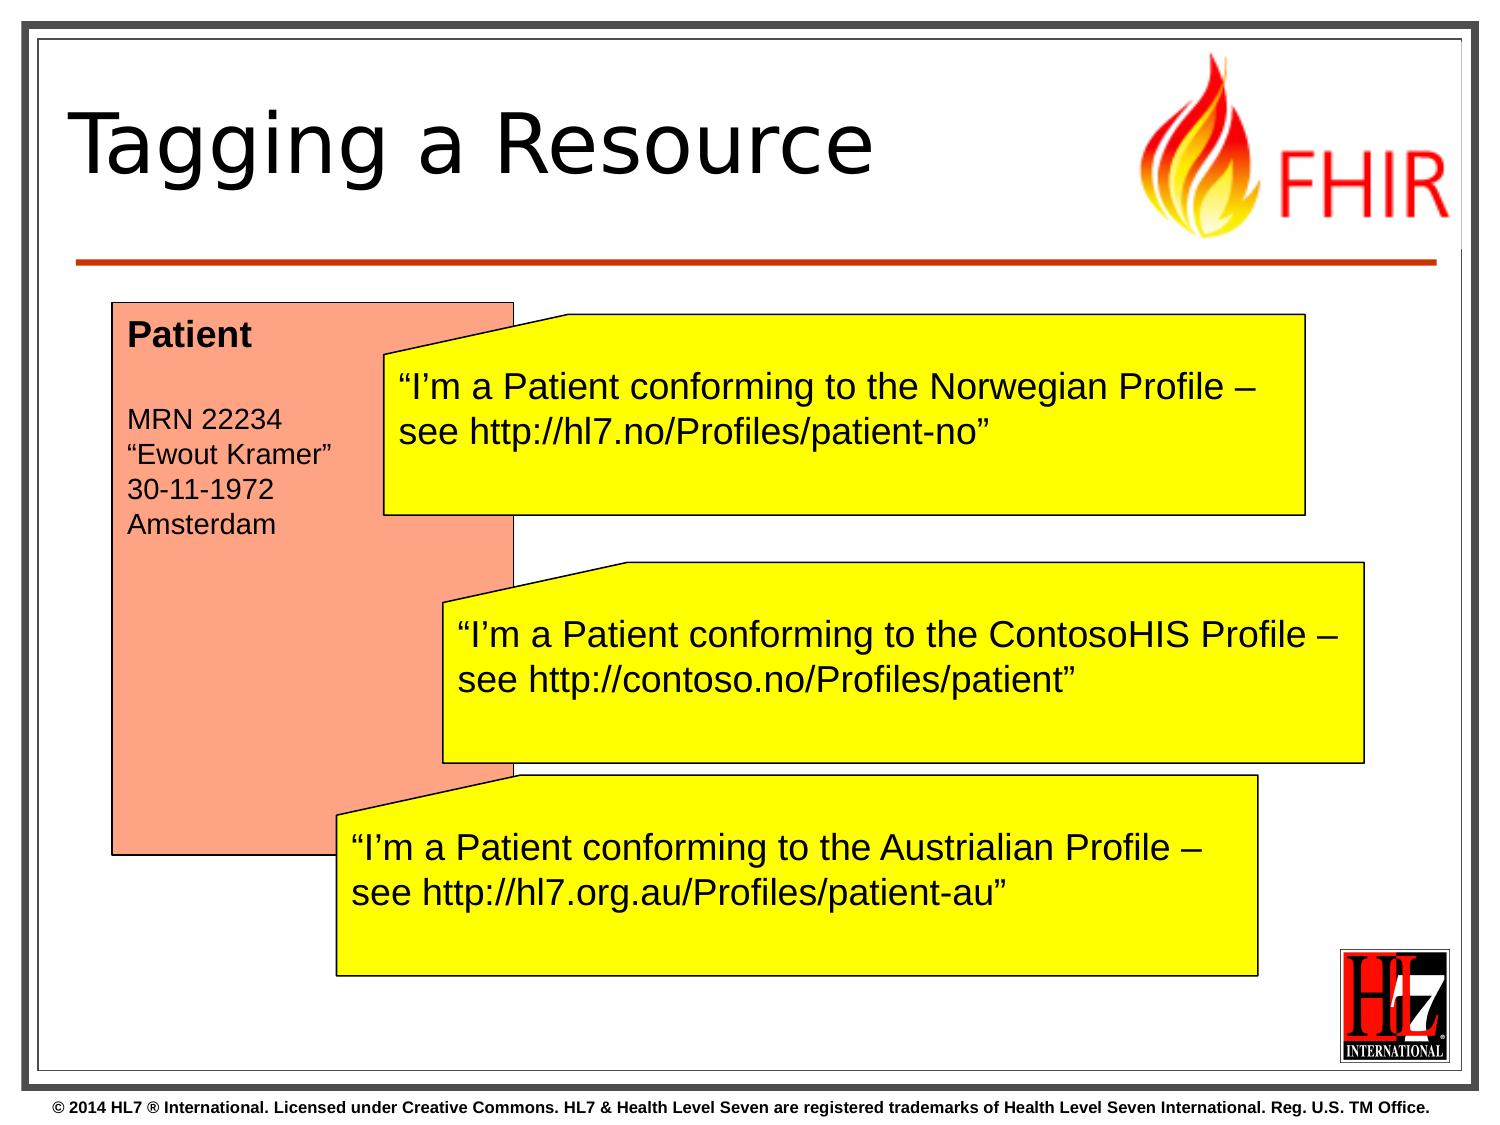

# Tagging a Resource
Patient

MRN 22234
“Ewout Kramer”
30-11-1972
Amsterdam

“I’m a Patient conforming to the Norwegian Profile – see http://hl7.no/Profiles/patient-no”

“I’m a Patient conforming to the ContosoHIS Profile – see http://contoso.no/Profiles/patient”

“I’m a Patient conforming to the Austrialian Profile – see http://hl7.org.au/Profiles/patient-au”